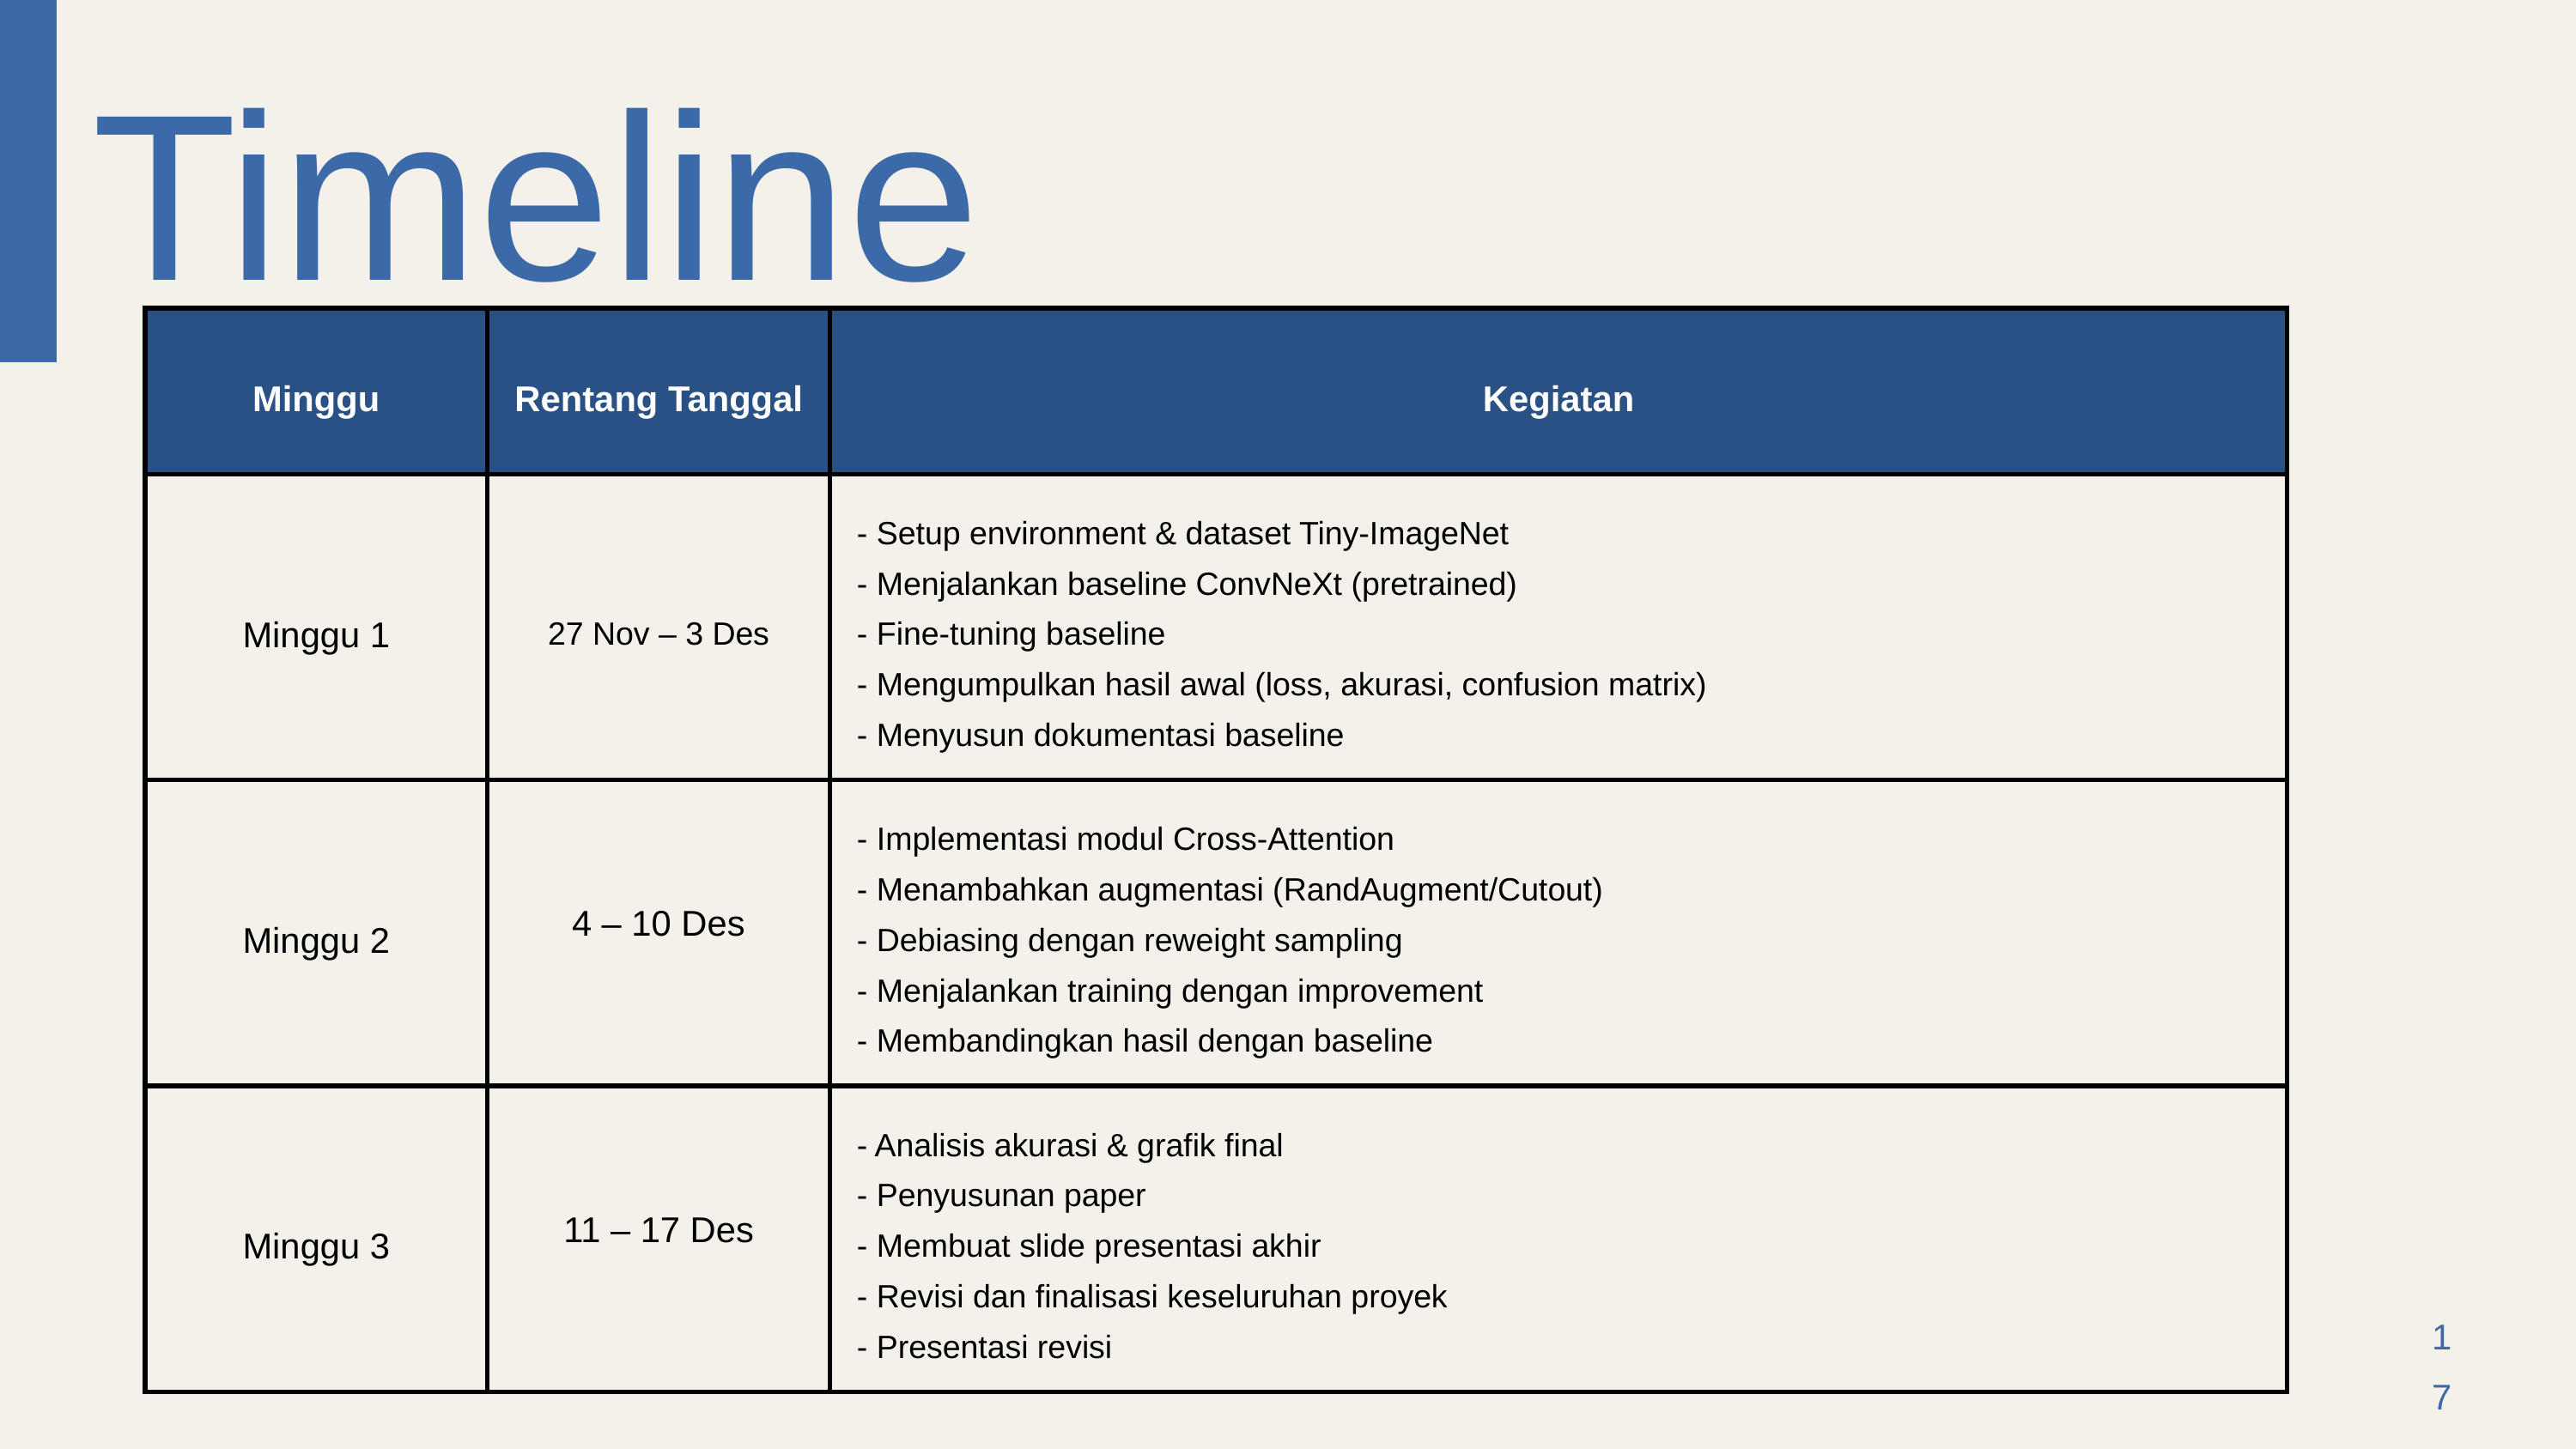

Timeline
| Minggu | Rentang Tanggal | Kegiatan |
| --- | --- | --- |
| Minggu 1 | 27 Nov – 3 Des | - Setup environment & dataset Tiny-ImageNet - Menjalankan baseline ConvNeXt (pretrained) - Fine-tuning baseline - Mengumpulkan hasil awal (loss, akurasi, confusion matrix) - Menyusun dokumentasi baseline |
| Minggu 2 | 4 – 10 Des | - Implementasi modul Cross-Attention - Menambahkan augmentasi (RandAugment/Cutout) - Debiasing dengan reweight sampling - Menjalankan training dengan improvement - Membandingkan hasil dengan baseline |
| Minggu 3 | 11 – 17 Des | - Analisis akurasi & grafik final - Penyusunan paper - Membuat slide presentasi akhir - Revisi dan finalisasi keseluruhan proyek - Presentasi revisi |
17